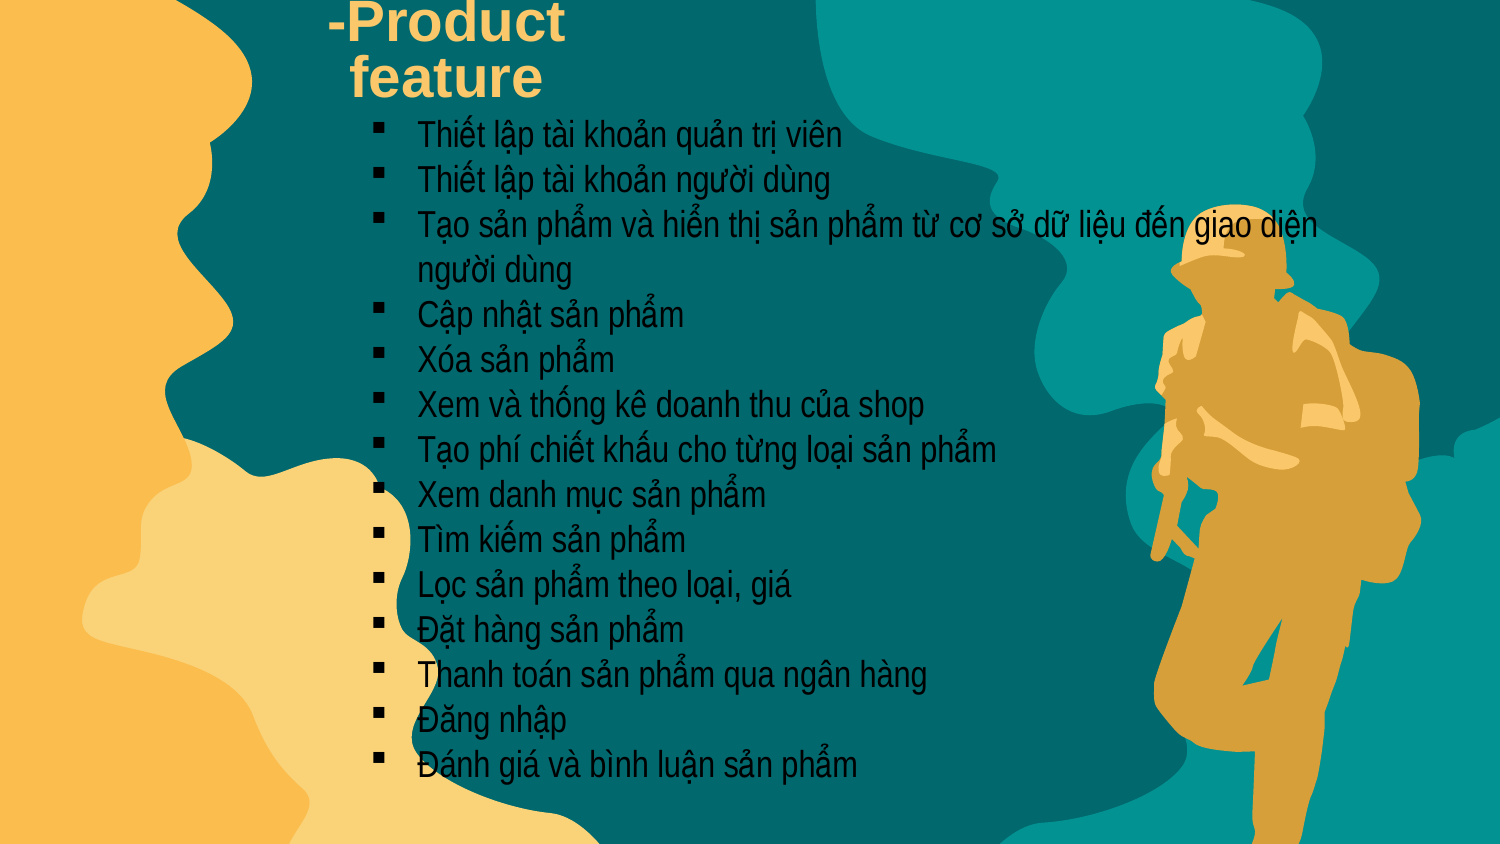

# -Product feature
Thiết lập tài khoản quản trị viên
Thiết lập tài khoản người dùng
Tạo sản phẩm và hiển thị sản phẩm từ cơ sở dữ liệu đến giao diện người dùng
Cập nhật sản phẩm
Xóa sản phẩm
Xem và thống kê doanh thu của shop
Tạo phí chiết khấu cho từng loại sản phẩm
Xem danh mục sản phẩm
Tìm kiếm sản phẩm
Lọc sản phẩm theo loại, giá
Đặt hàng sản phẩm
Thanh toán sản phẩm qua ngân hàng
Đăng nhập
Đánh giá và bình luận sản phẩm